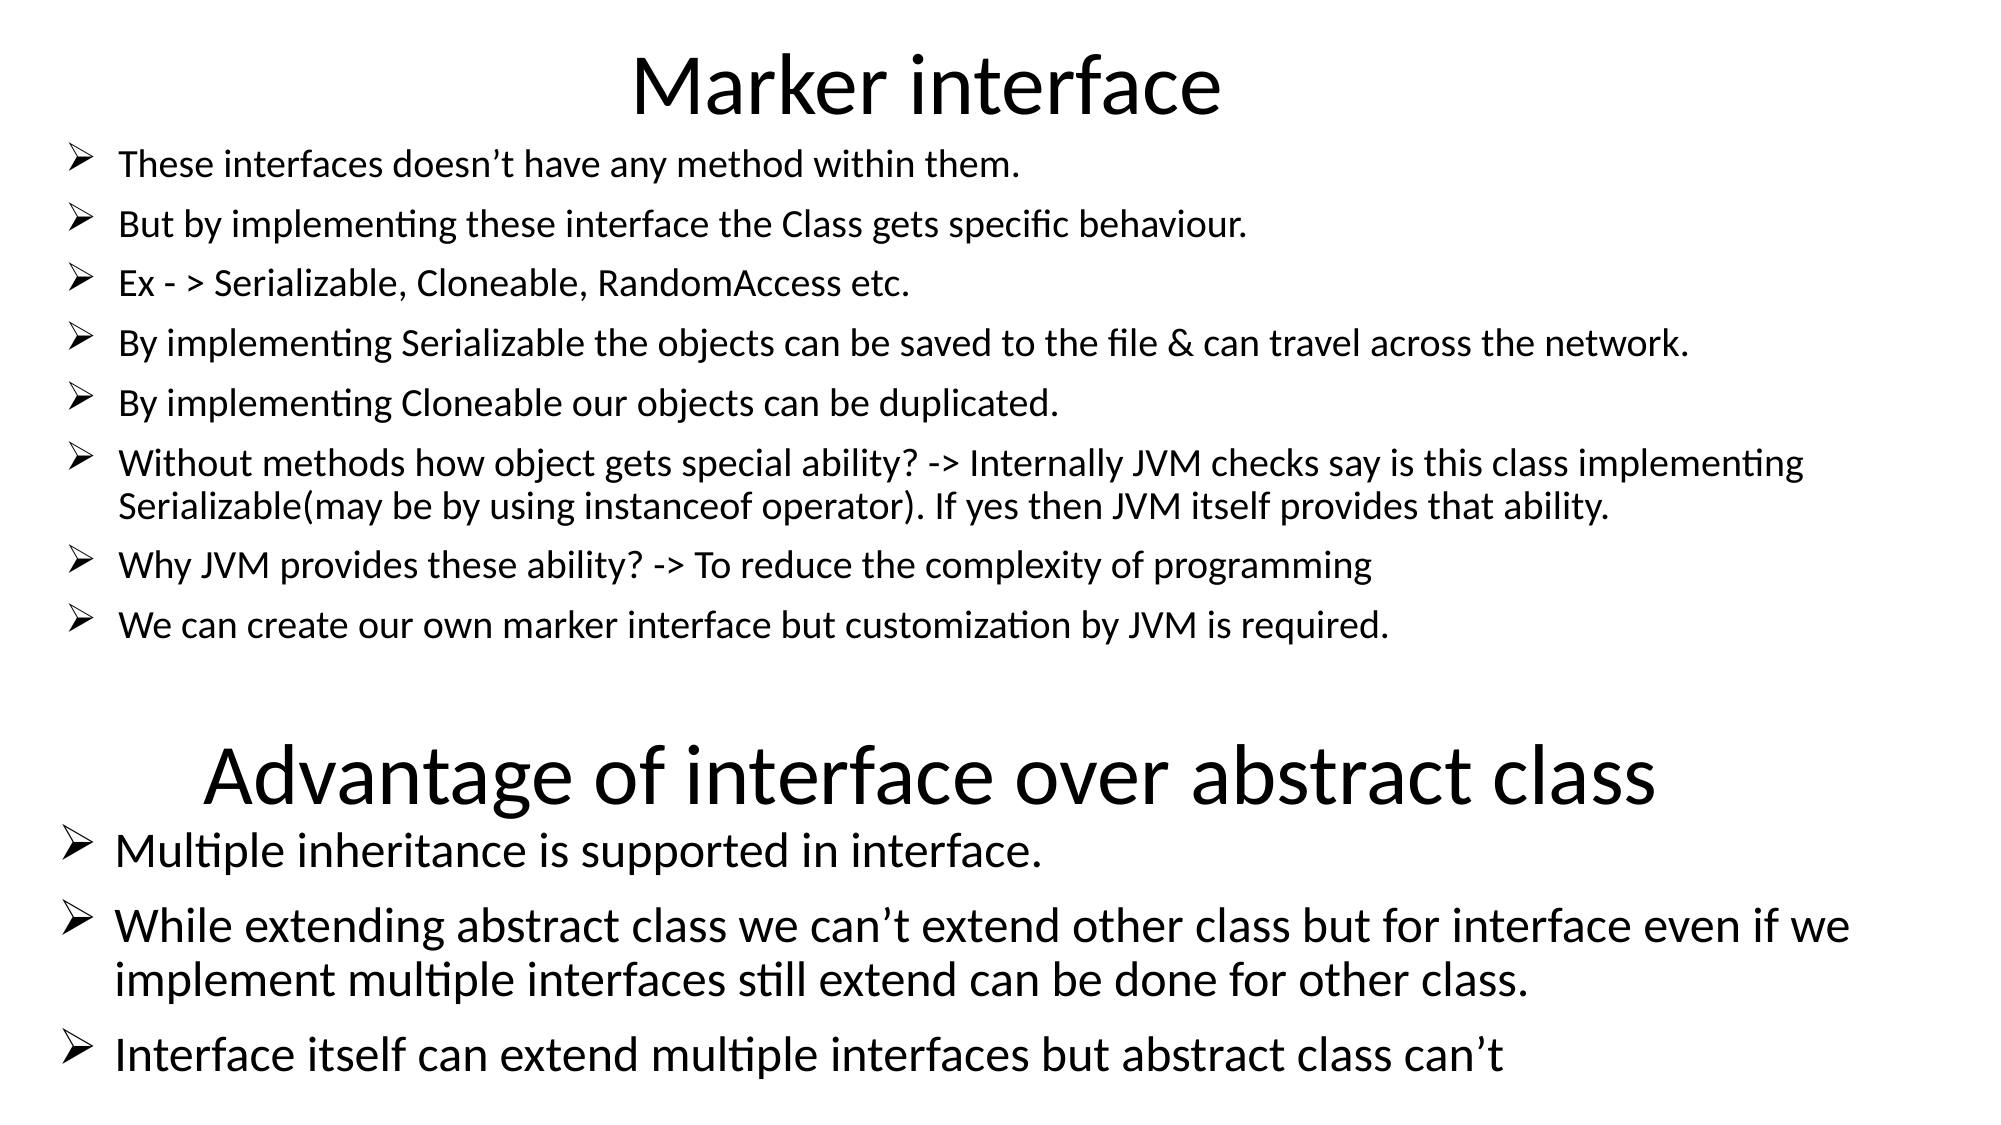

Marker interface
These interfaces doesn’t have any method within them.
But by implementing these interface the Class gets specific behaviour.
Ex - > Serializable, Cloneable, RandomAccess etc.
By implementing Serializable the objects can be saved to the file & can travel across the network.
By implementing Cloneable our objects can be duplicated.
Without methods how object gets special ability? -> Internally JVM checks say is this class implementing Serializable(may be by using instanceof operator). If yes then JVM itself provides that ability.
Why JVM provides these ability? -> To reduce the complexity of programming
We can create our own marker interface but customization by JVM is required.

Advantage of interface over abstract class
Multiple inheritance is supported in interface.
While extending abstract class we can’t extend other class but for interface even if we implement multiple interfaces still extend can be done for other class.
Interface itself can extend multiple interfaces but abstract class can’t